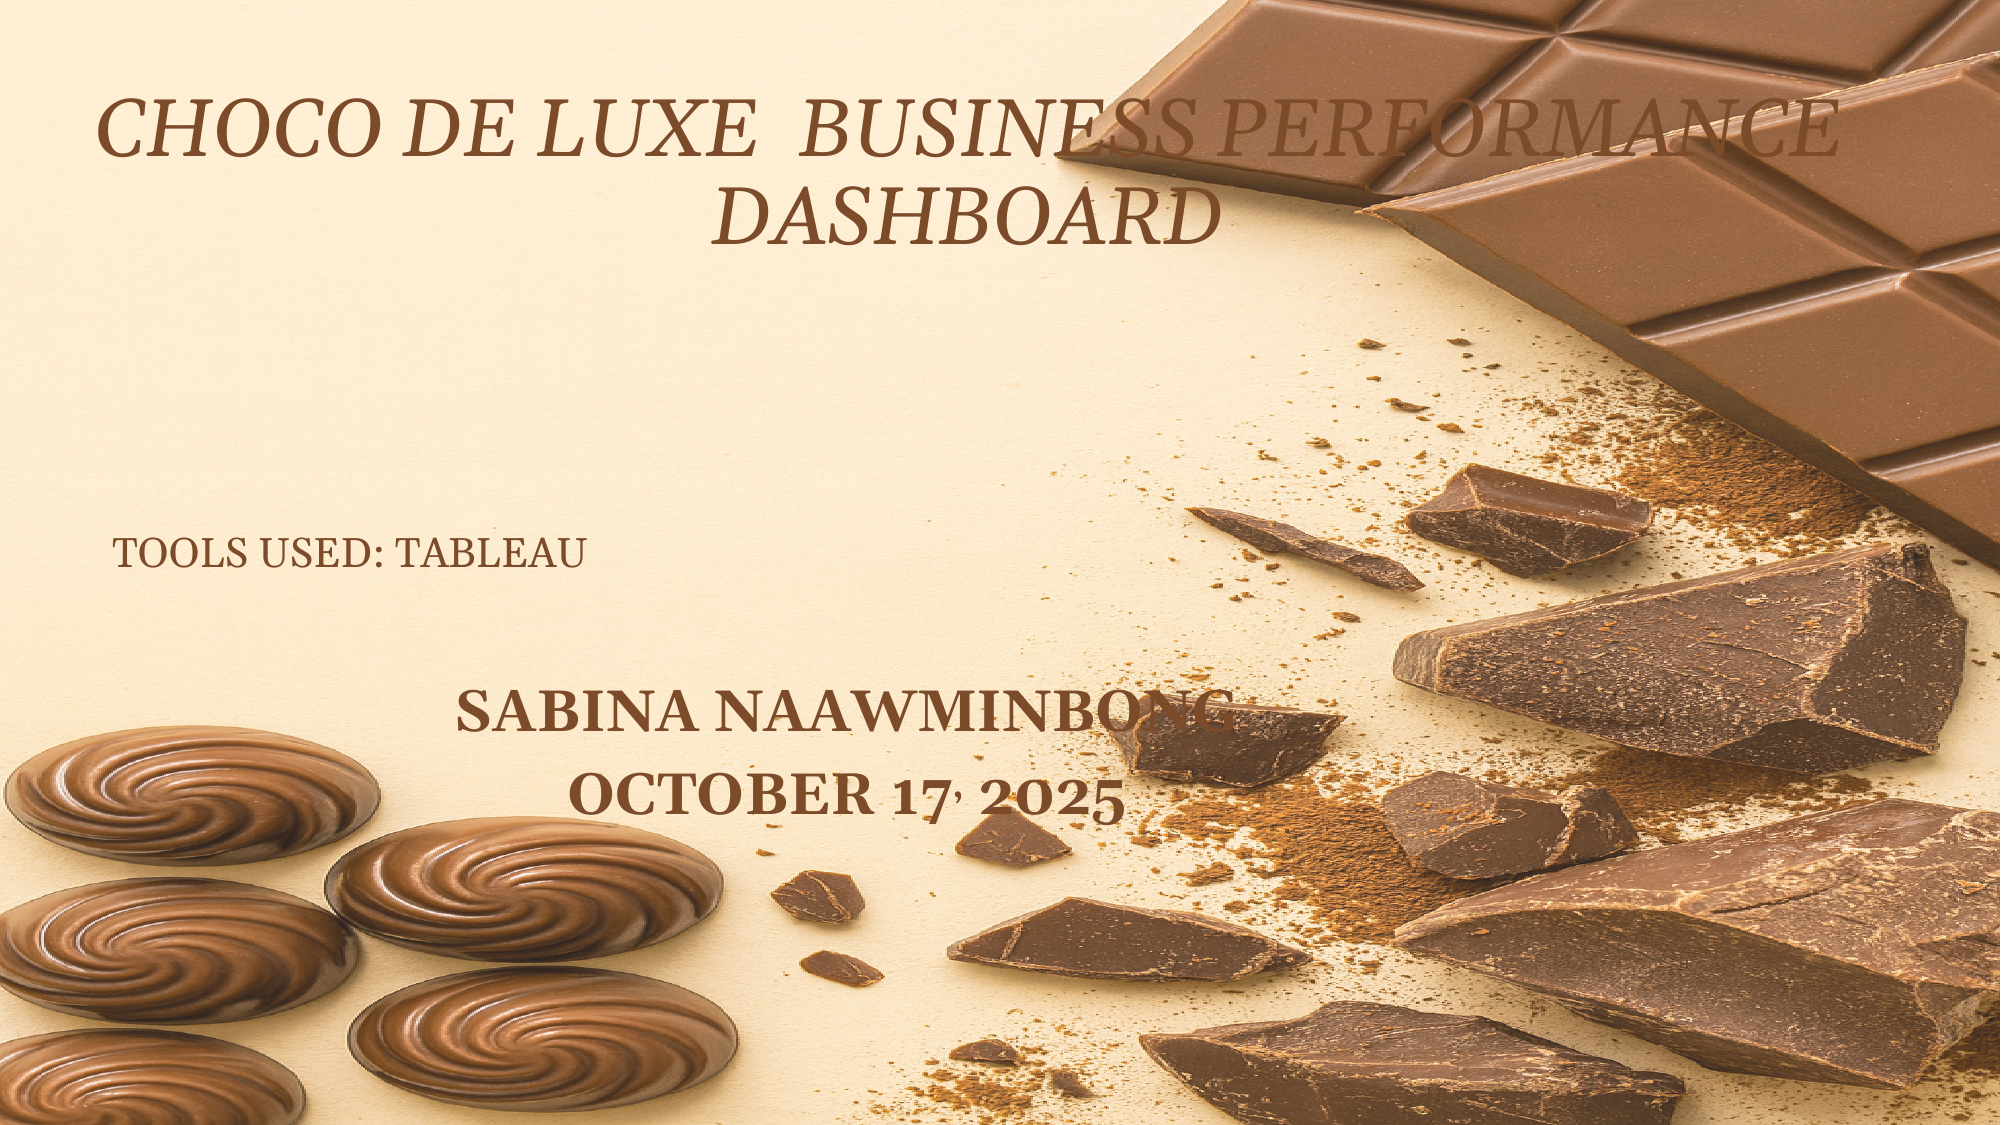

# CHOCO DE LUXE  BUSINESS PERFORMANCE DASHBOARD
TOOLS USED: TABLEAU

SABINA NAAWMINBONG
OCTOBER 17, 2025